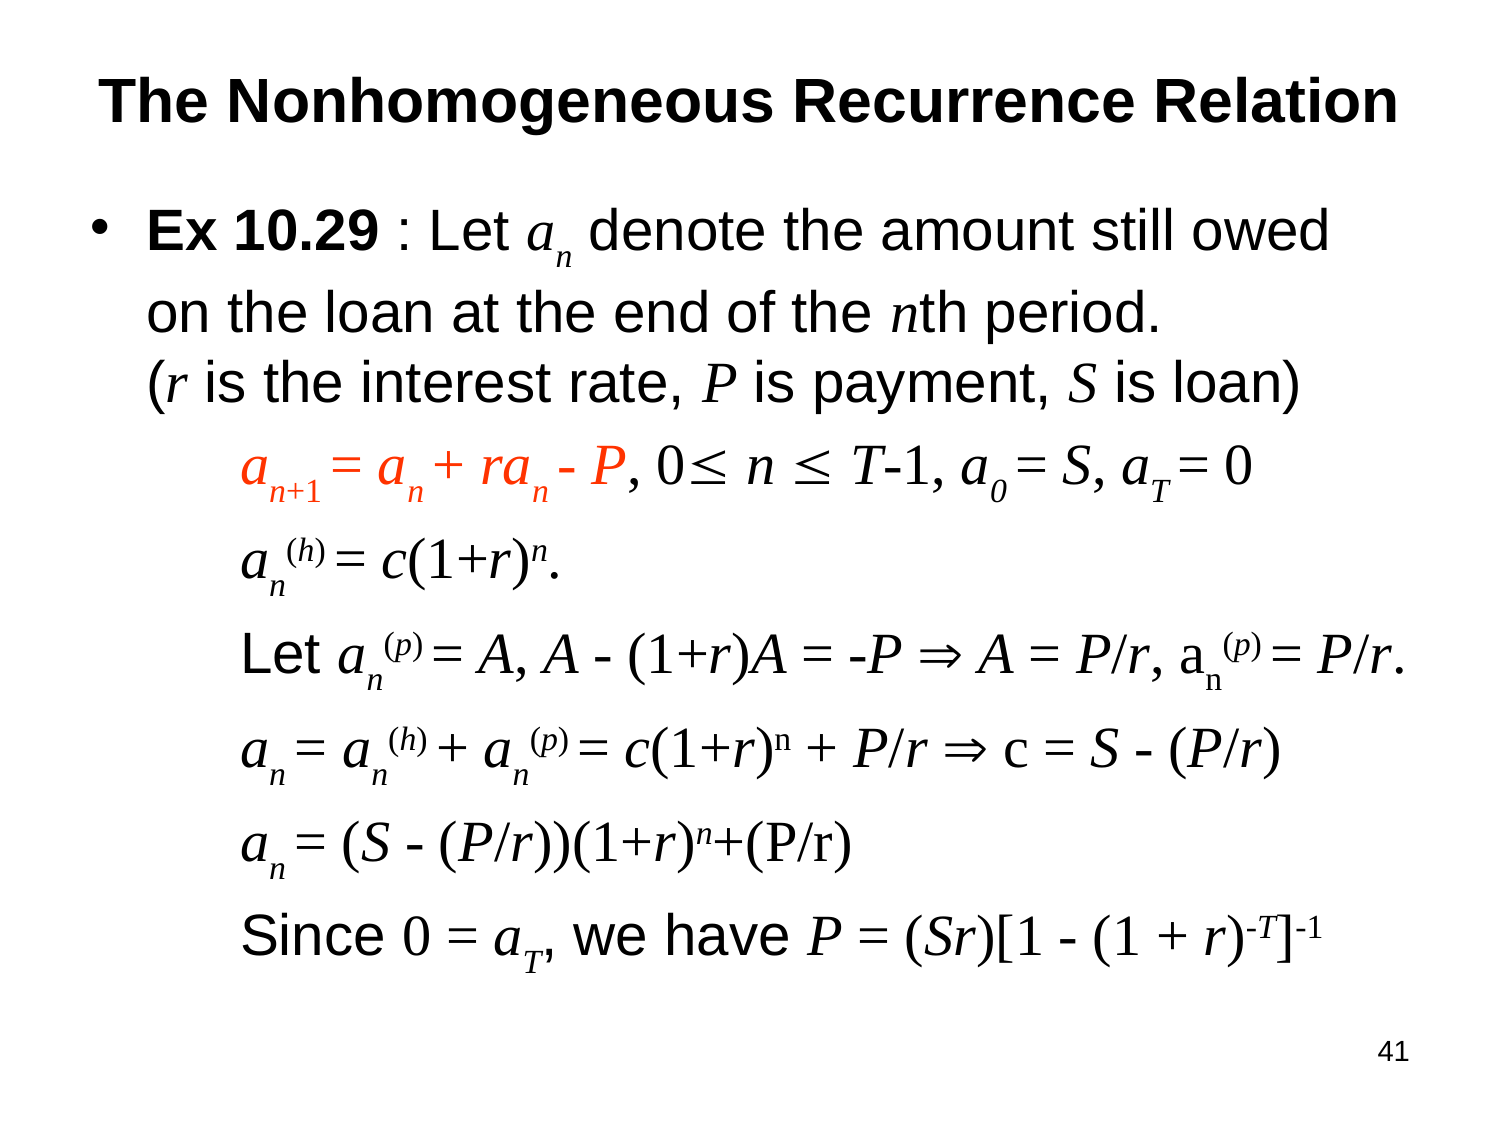

# The Nonhomogeneous Recurrence Relation
Ex 10.29 : Let an denote the amount still owed on the loan at the end of the nth period.
(r is the interest rate, P is payment, S is loan)
an+1 = an + ran - P, 0≤ n ≤ T-1, a0 = S, aT = 0
an(h) = c(1+r)n.
Let an(p) = A, A - (1+r)A = -P ⇒ A = P/r, an(p) = P/r.
an = an(h) + an(p) = c(1+r)n + P/r ⇒ c = S - (P/r)
an = (S - (P/r))(1+r)n+(P/r)
Since 0 = aT, we have P = (Sr)[1 - (1 + r)-T]-1

41